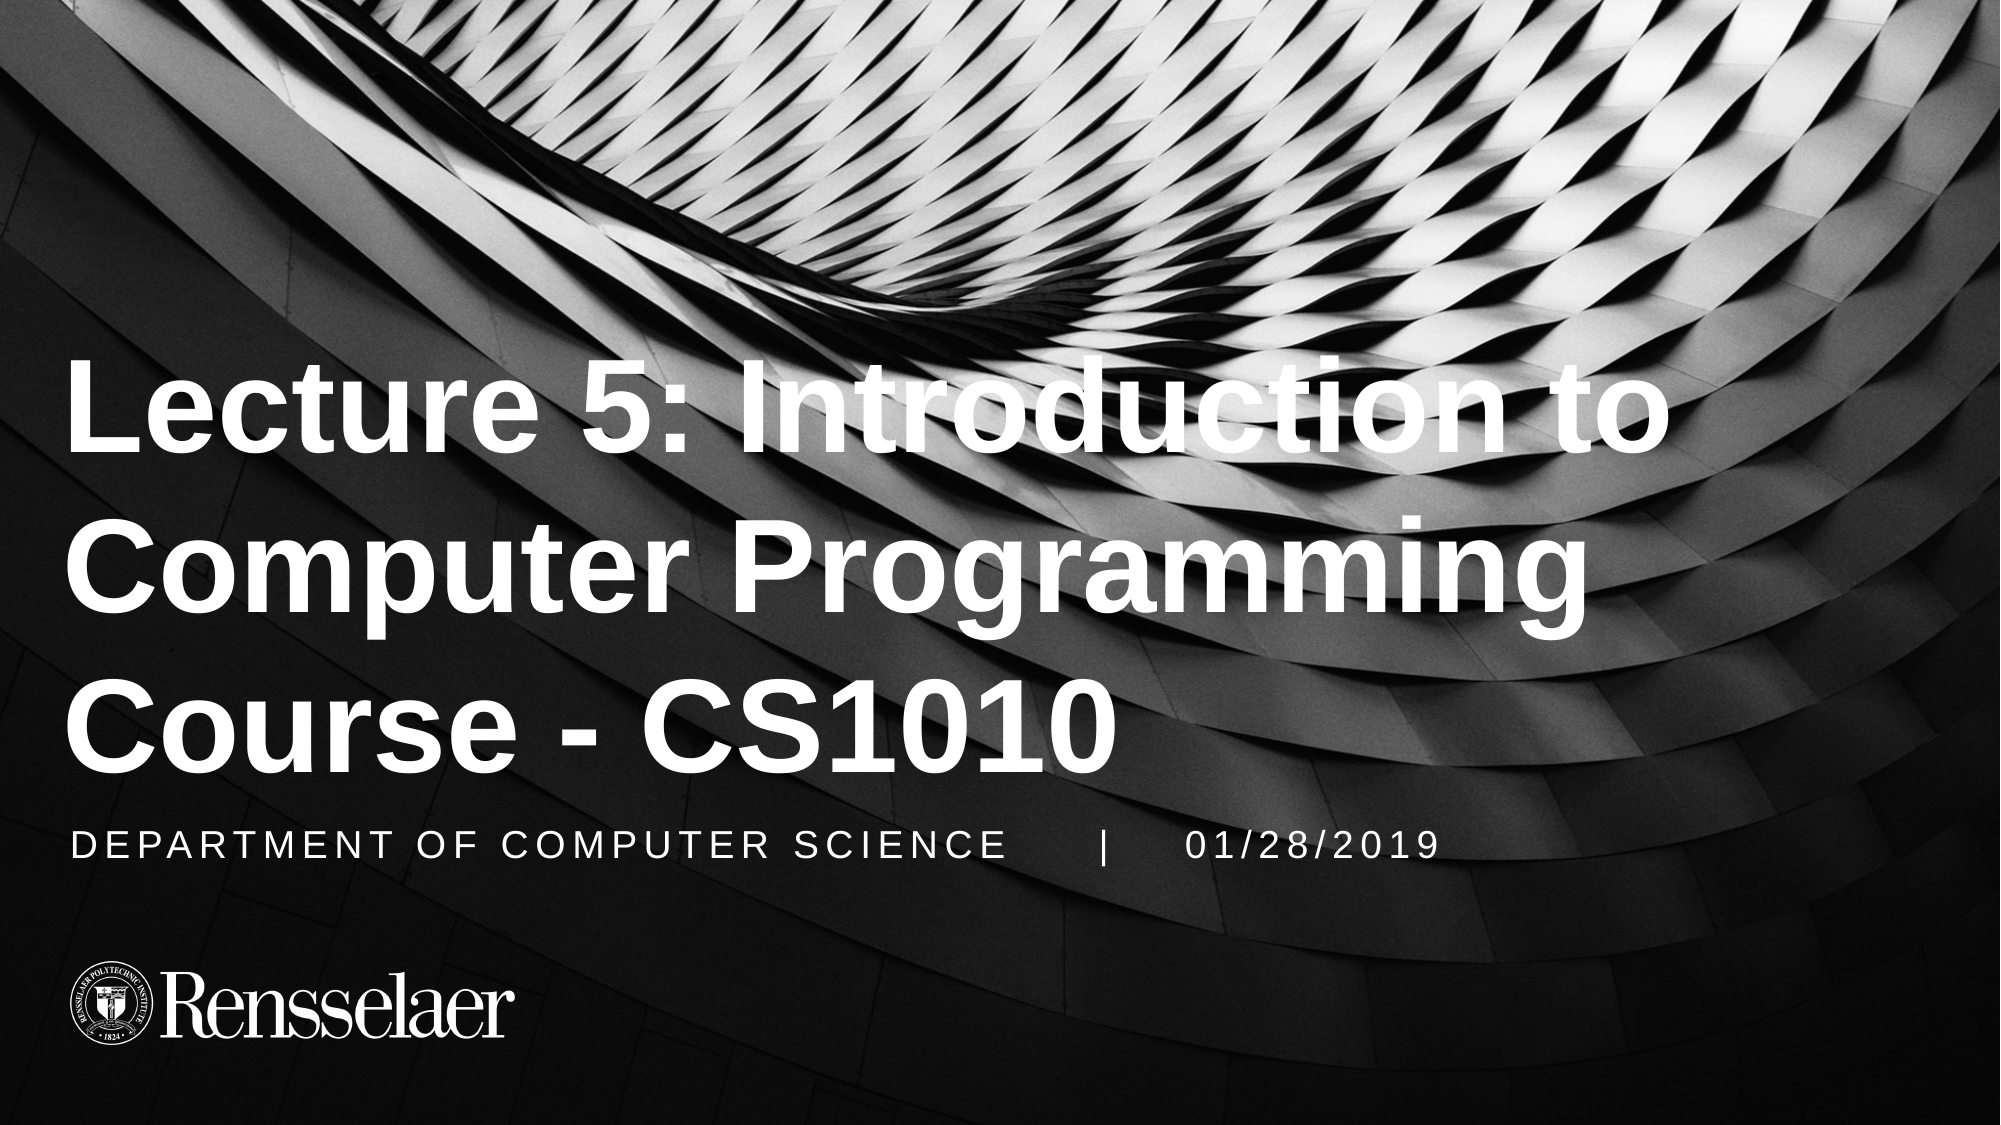

# Lecture 5: Introduction to Computer Programming Course - CS1010
DEPARTMENT OF COMPUTER SCIENCE     |    01/28/2019